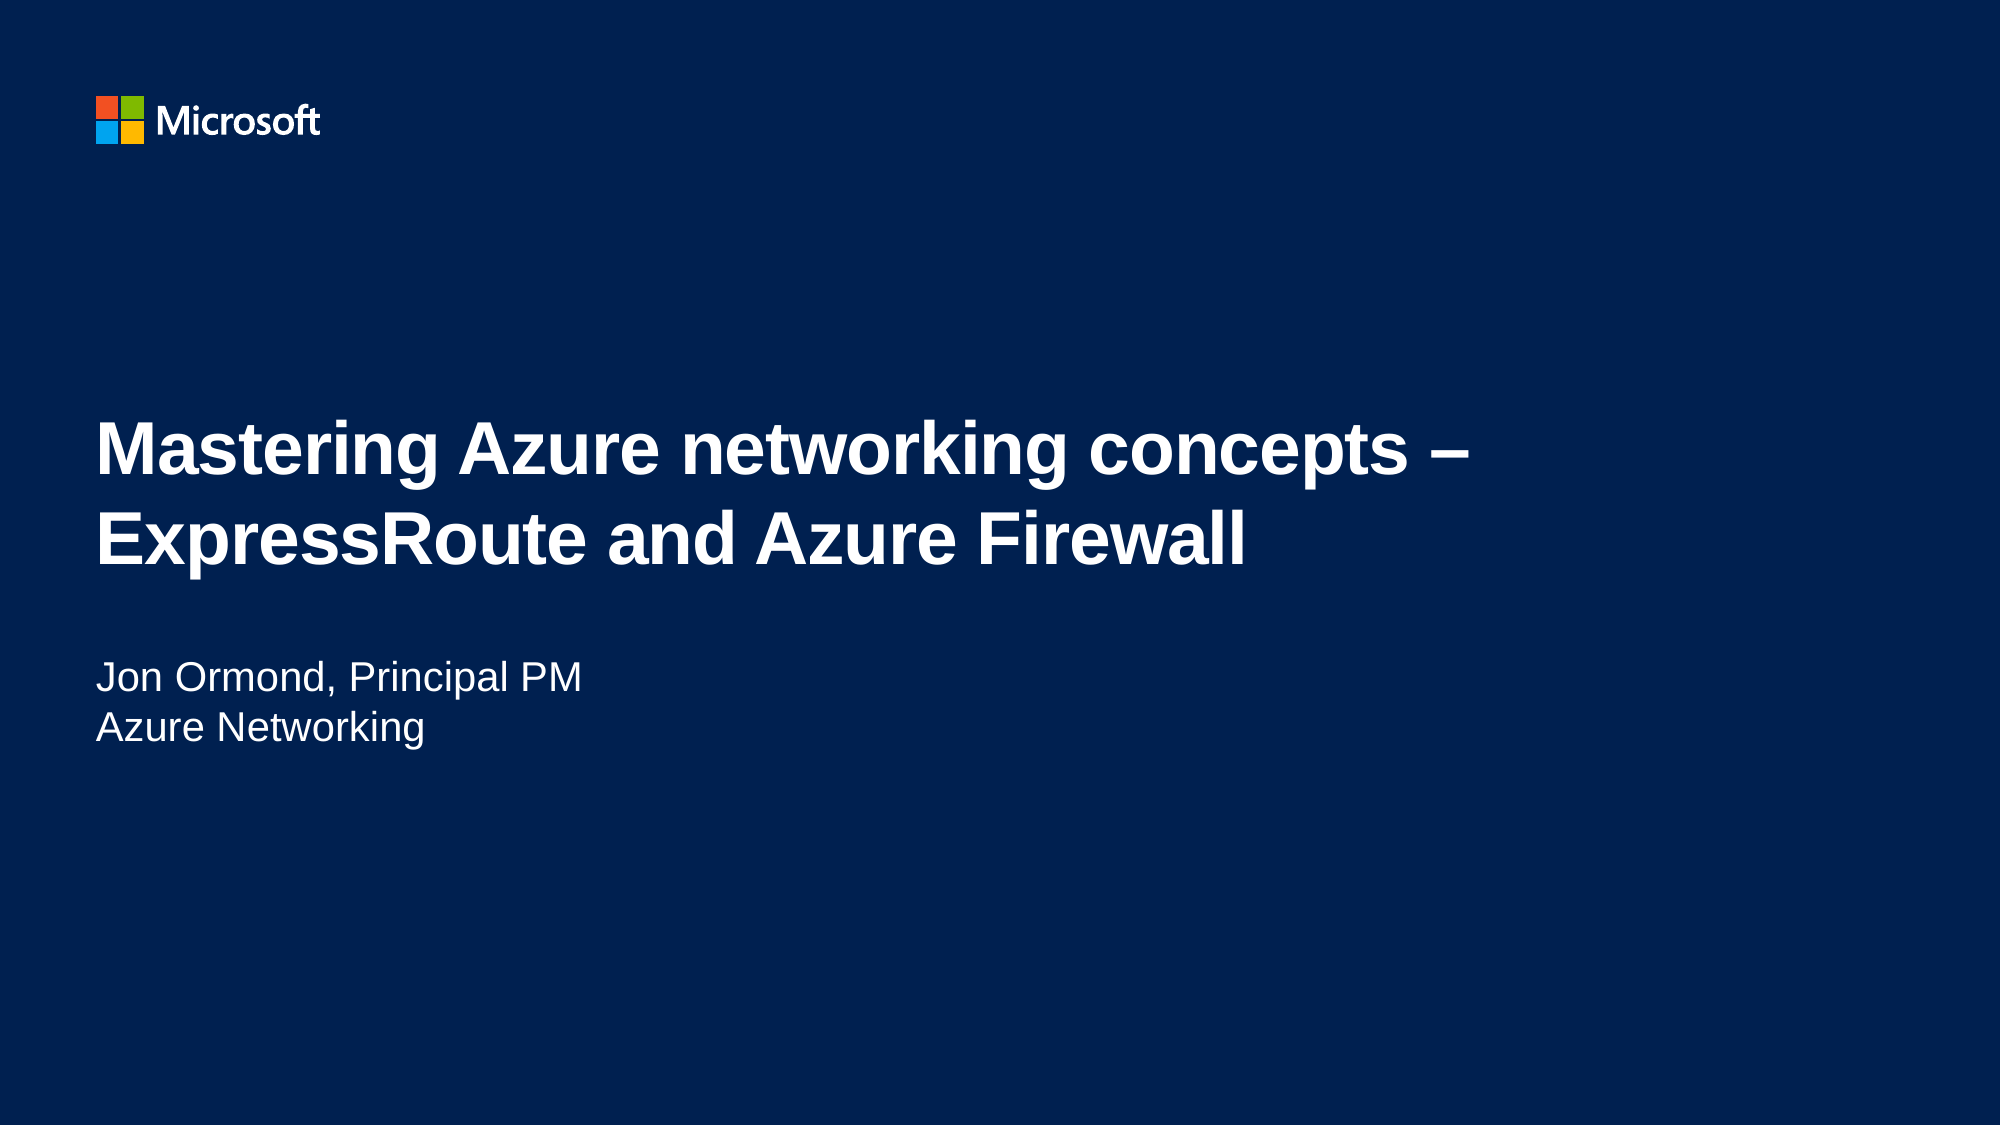

# Mastering Azure networking concepts – ExpressRoute and Azure Firewall
Jon Ormond, Principal PM
Azure Networking